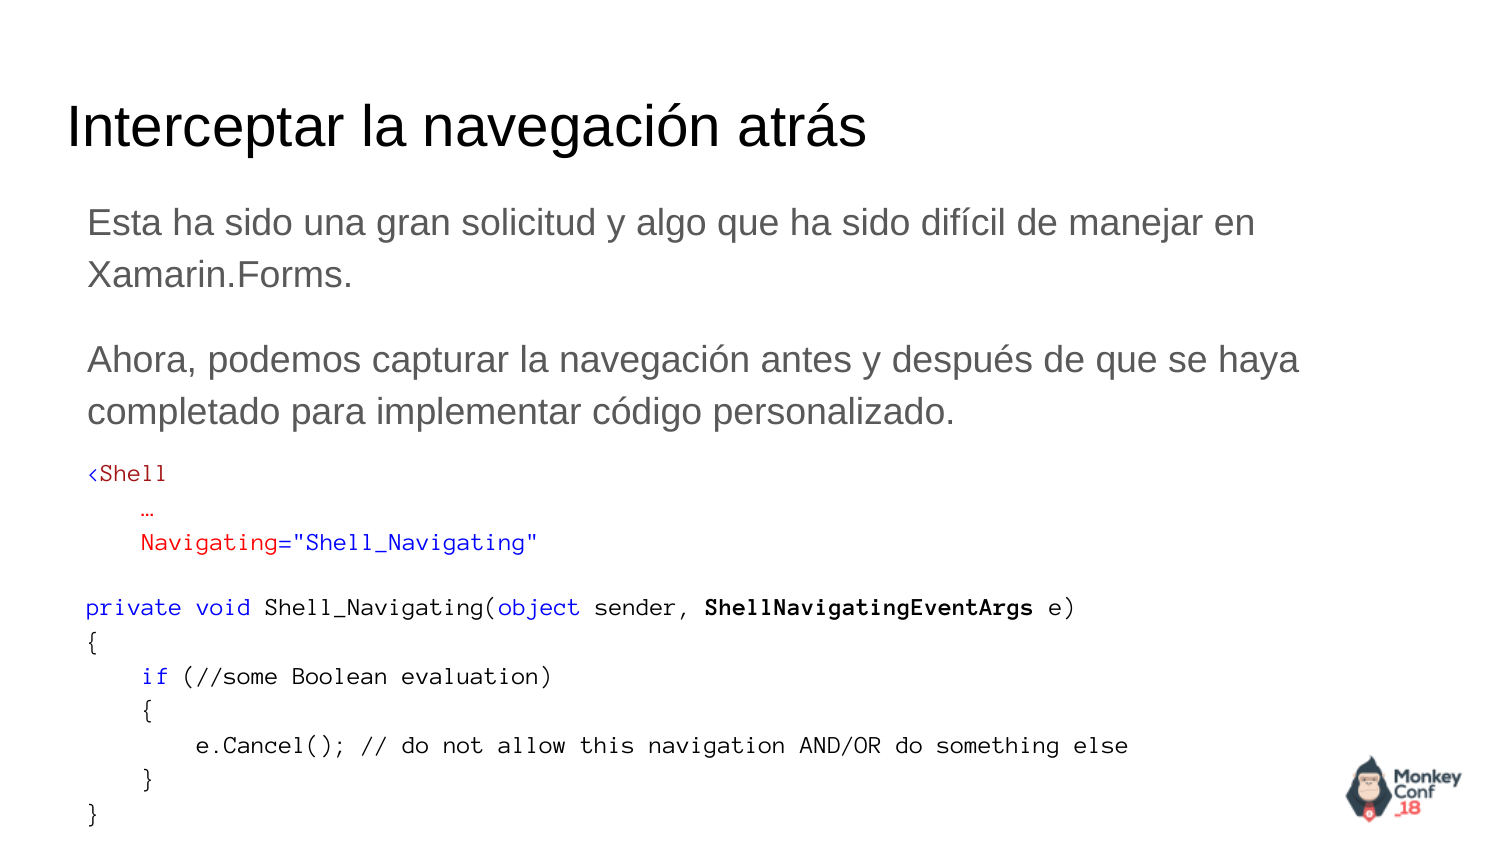

# Interceptar la navegación atrás
Esta ha sido una gran solicitud y algo que ha sido difícil de manejar en Xamarin.Forms.
Ahora, podemos capturar la navegación antes y después de que se haya completado para implementar código personalizado.
<Shell
    …
    Navigating="Shell_Navigating"
private void Shell_Navigating(object sender, ShellNavigatingEventArgs e)
{
    if (//some Boolean evaluation)
    {
        e.Cancel(); // do not allow this navigation AND/OR do something else
    }
}